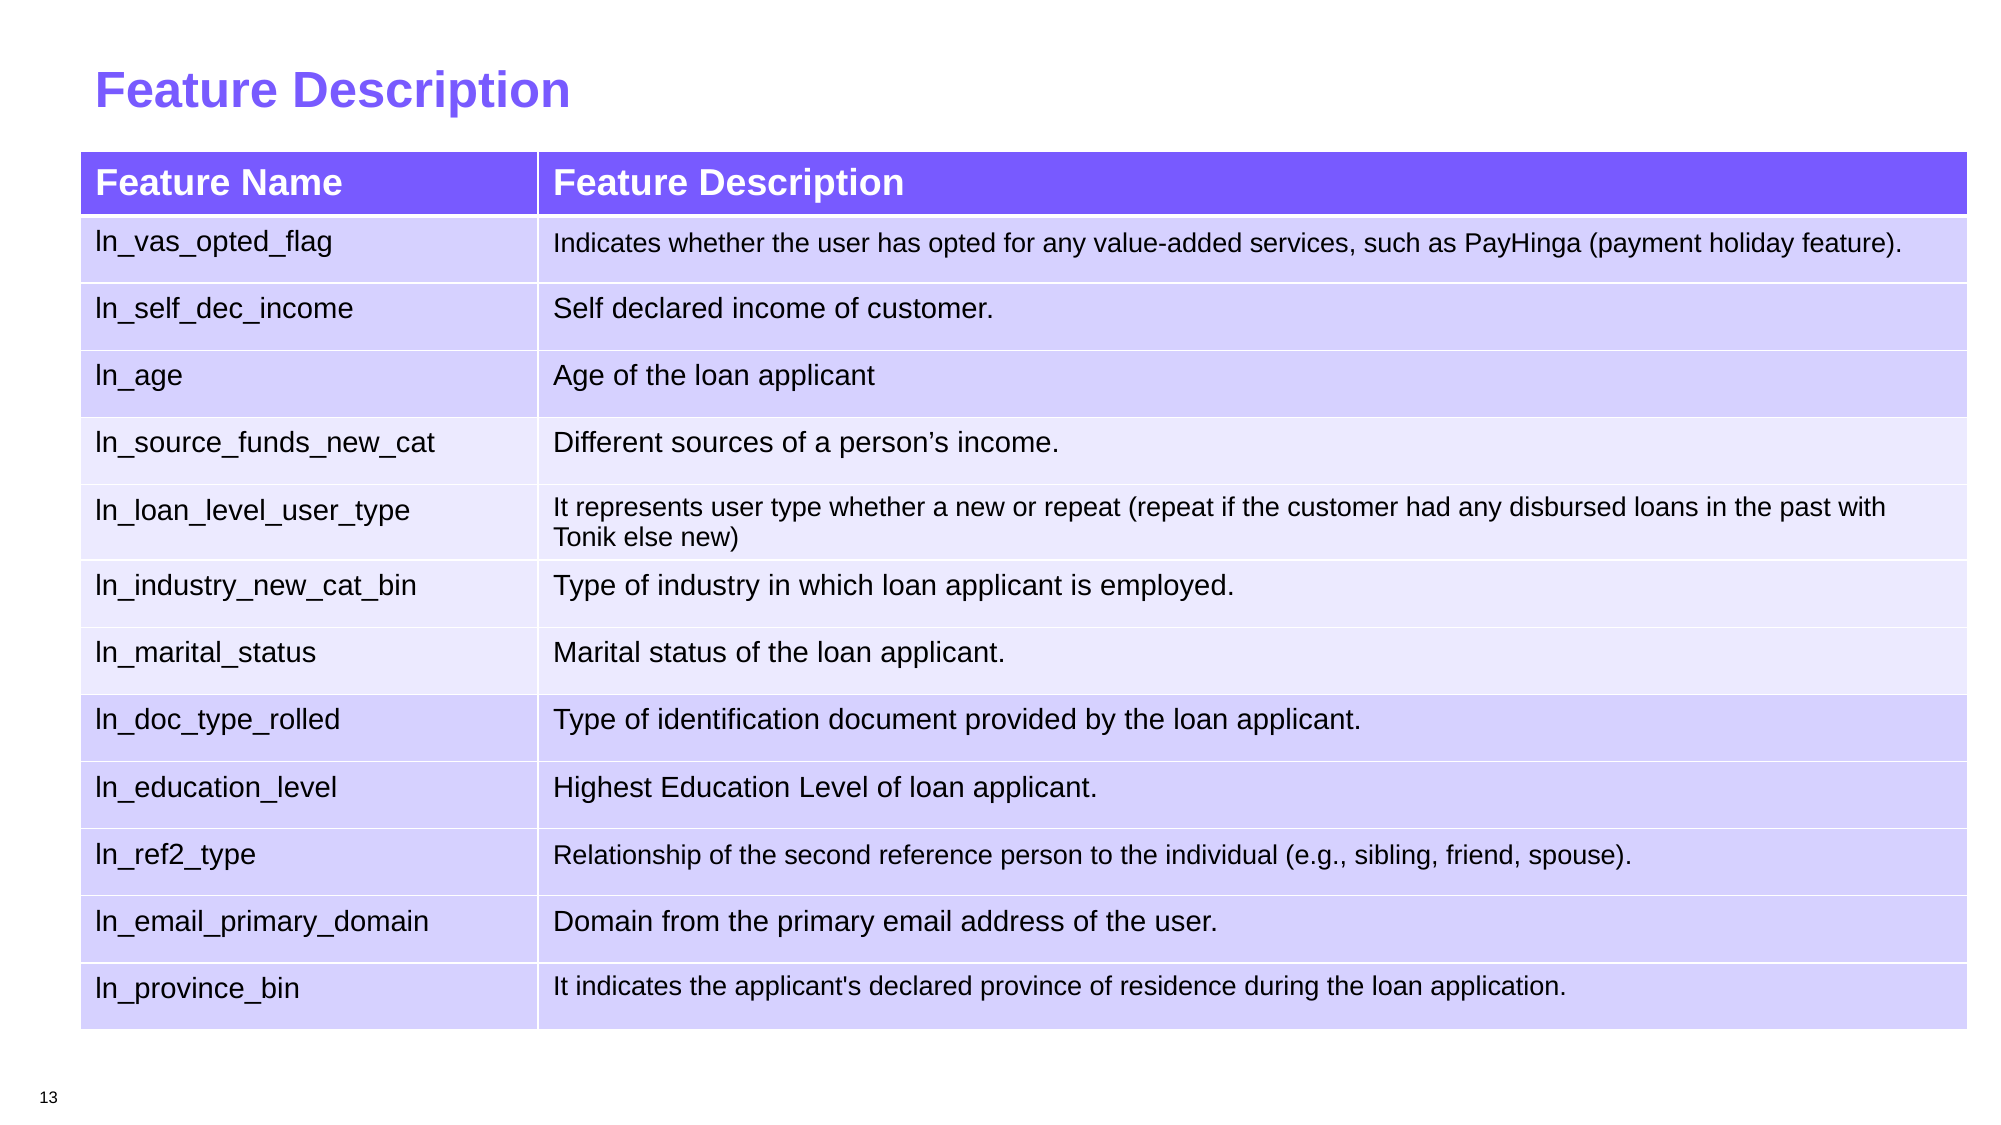

Feature Description
| Feature Name | Feature Description |
| --- | --- |
| ln\_vas\_opted\_flag | Indicates whether the user has opted for any value-added services, such as PayHinga (payment holiday feature). |
| ln\_self\_dec\_income | Self declared income of customer. |
| ln\_age | Age of the loan applicant |
| ln\_source\_funds\_new\_cat | Different sources of a person’s income. |
| ln\_loan\_level\_user\_type | It represents user type whether a new or repeat (repeat if the customer had any disbursed loans in the past with Tonik else new) |
| ln\_industry\_new\_cat\_bin | Type of industry in which loan applicant is employed. |
| ln\_marital\_status | Marital status of the loan applicant. |
| ln\_doc\_type\_rolled | Type of identification document provided by the loan applicant. |
| ln\_education\_level | Highest Education Level of loan applicant. |
| ln\_ref2\_type | Relationship of the second reference person to the individual (e.g., sibling, friend, spouse). |
| ln\_email\_primary\_domain | Domain from the primary email address of the user. |
| ln\_province\_bin | It indicates the applicant's declared province of residence during the loan application. |
13